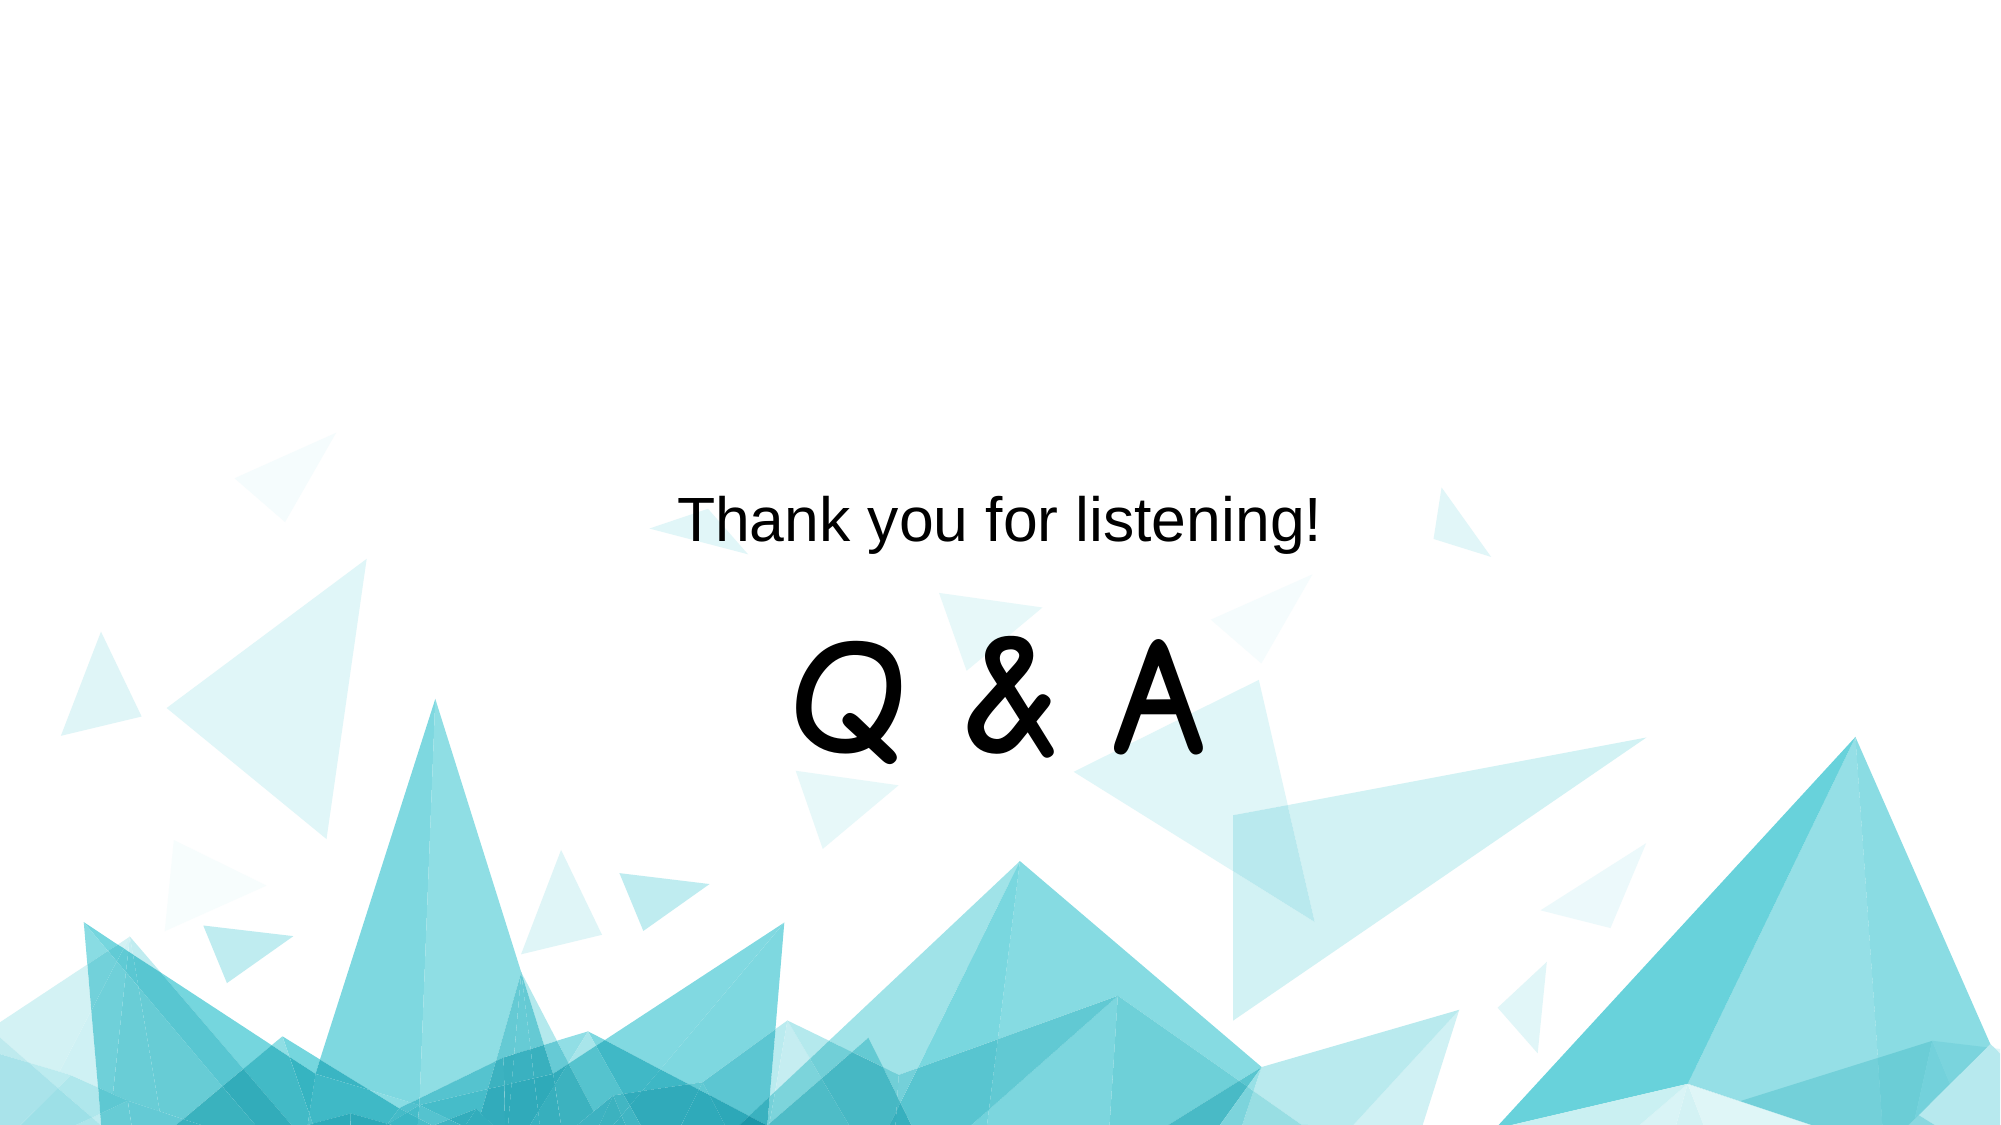

# Thank you for listening!

Q & A